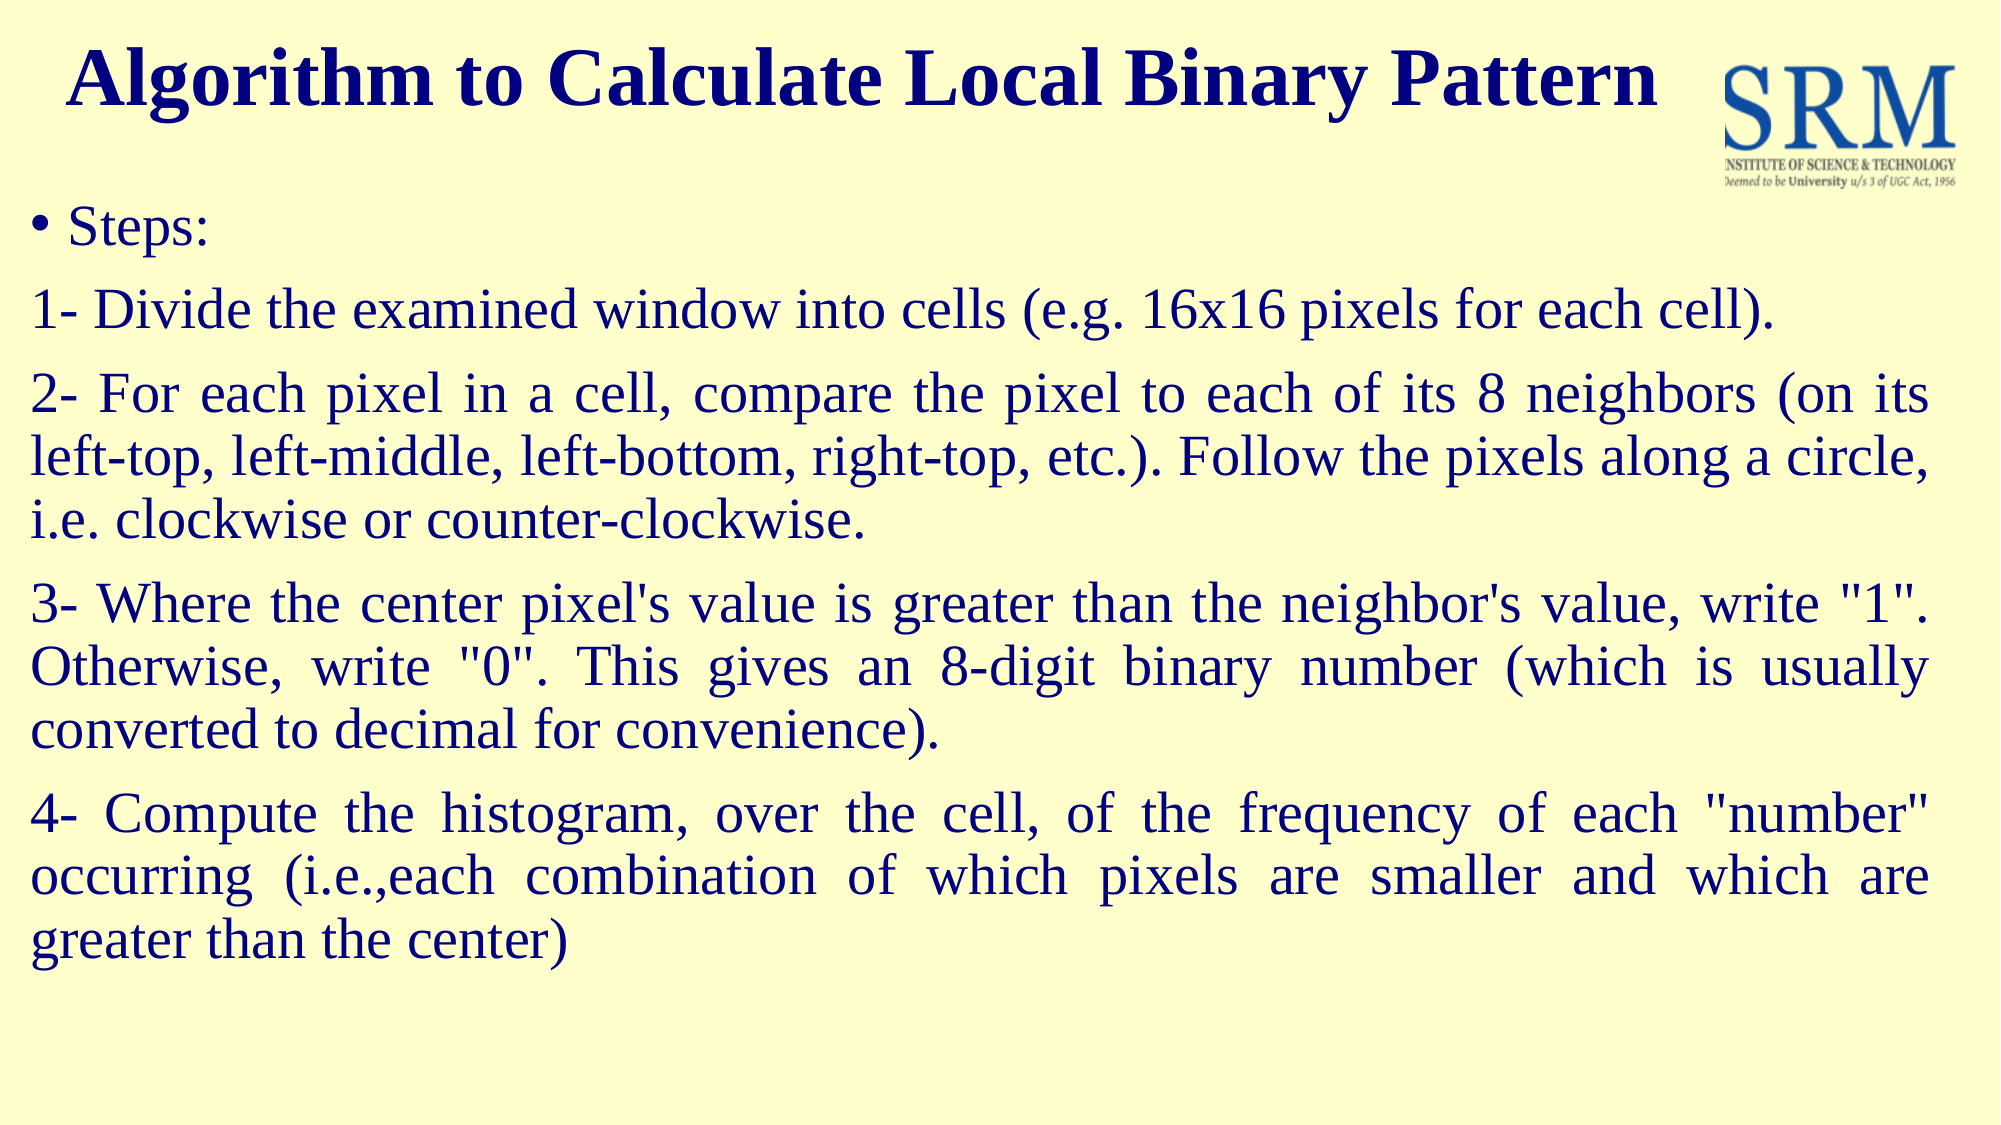

# Algorithm to Calculate Local Binary Pattern
Steps:
1- Divide the examined window into cells (e.g. 16x16 pixels for each cell).
2- For each pixel in a cell, compare the pixel to each of its 8 neighbors (on its left-top, left-middle, left-bottom, right-top, etc.). Follow the pixels along a circle, i.e. clockwise or counter-clockwise.
3- Where the center pixel's value is greater than the neighbor's value, write "1". Otherwise, write "0". This gives an 8-digit binary number (which is usually converted to decimal for convenience).
4- Compute the histogram, over the cell, of the frequency of each "number" occurring (i.e.,each combination of which pixels are smaller and which are greater than the center)